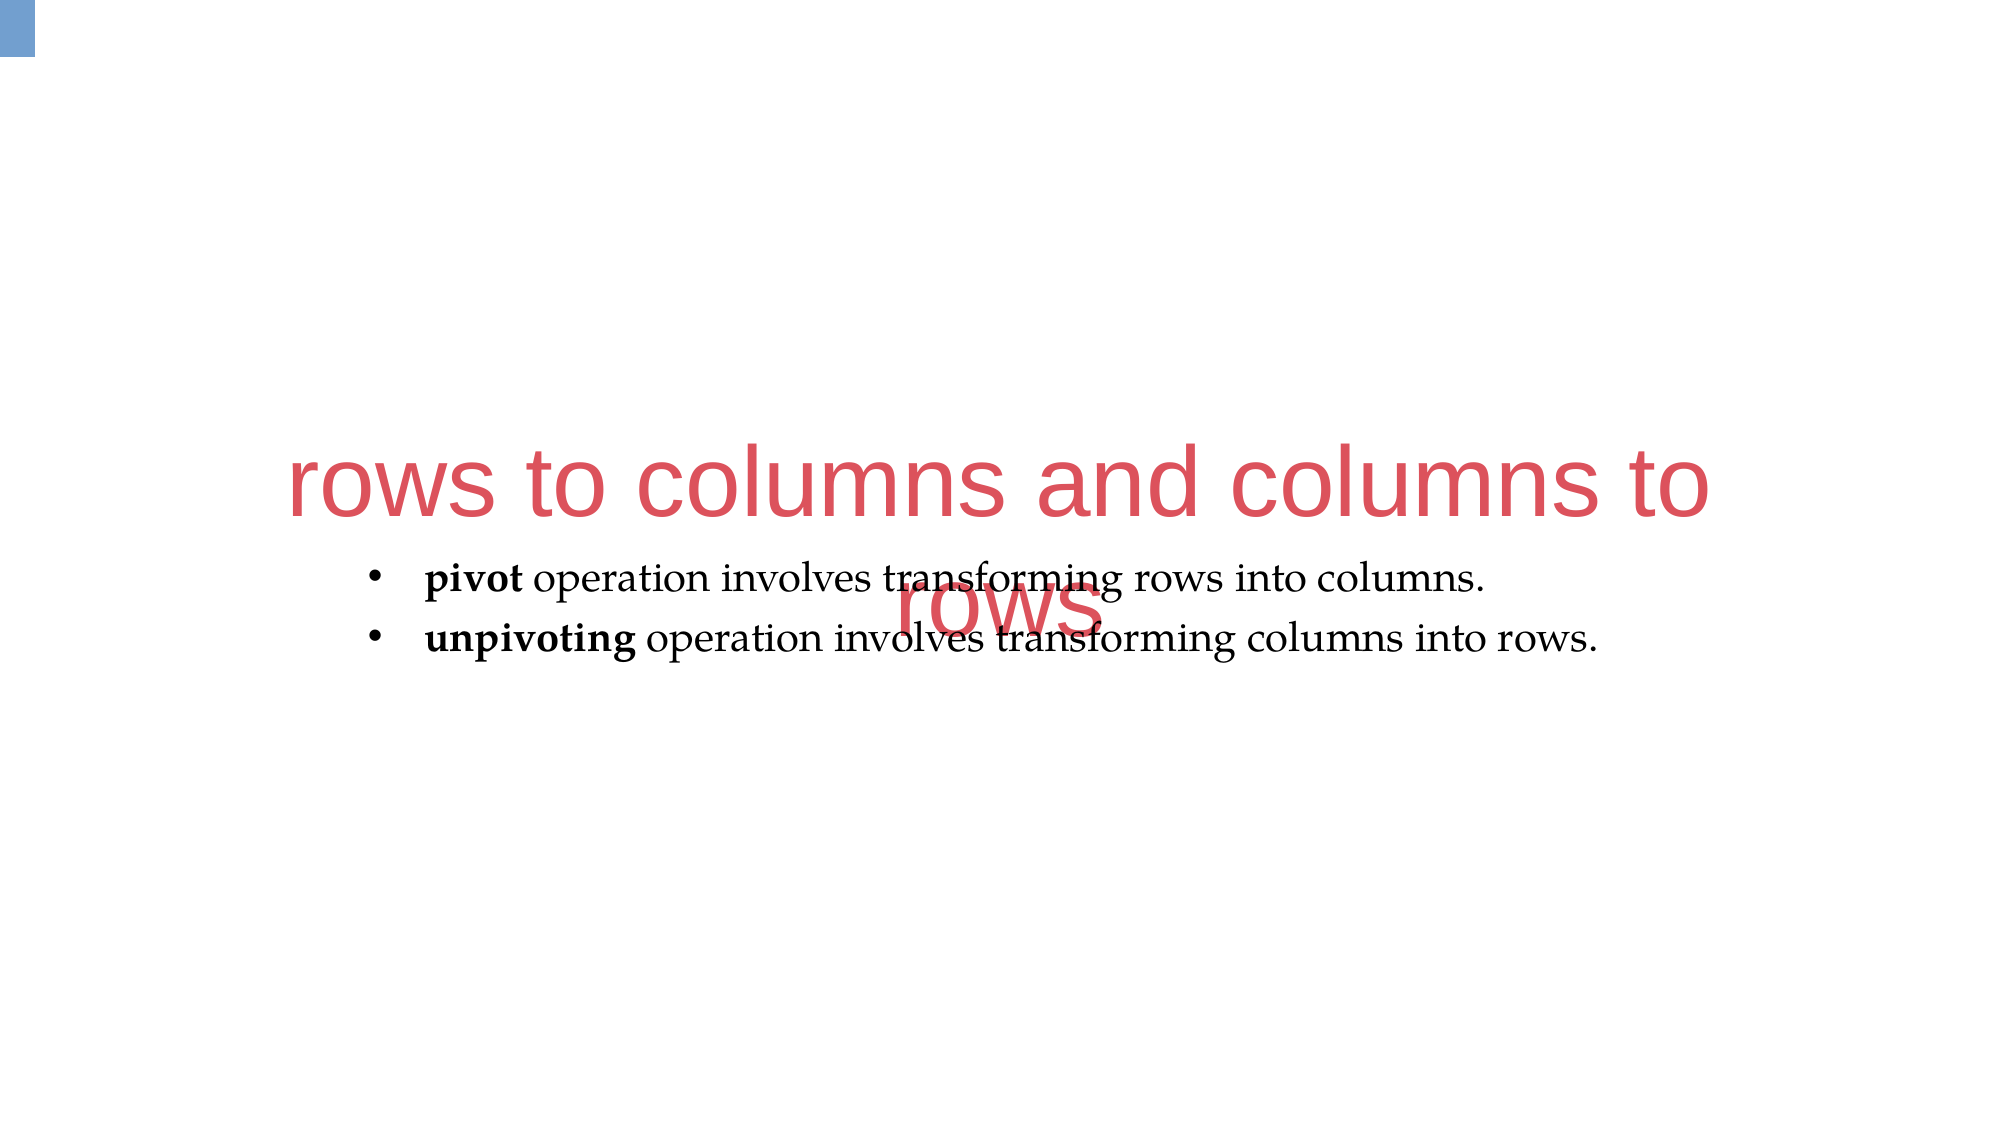

rows to columns and columns to rows
pivot operation involves transforming rows into columns.

unpivoting operation involves transforming columns into rows.